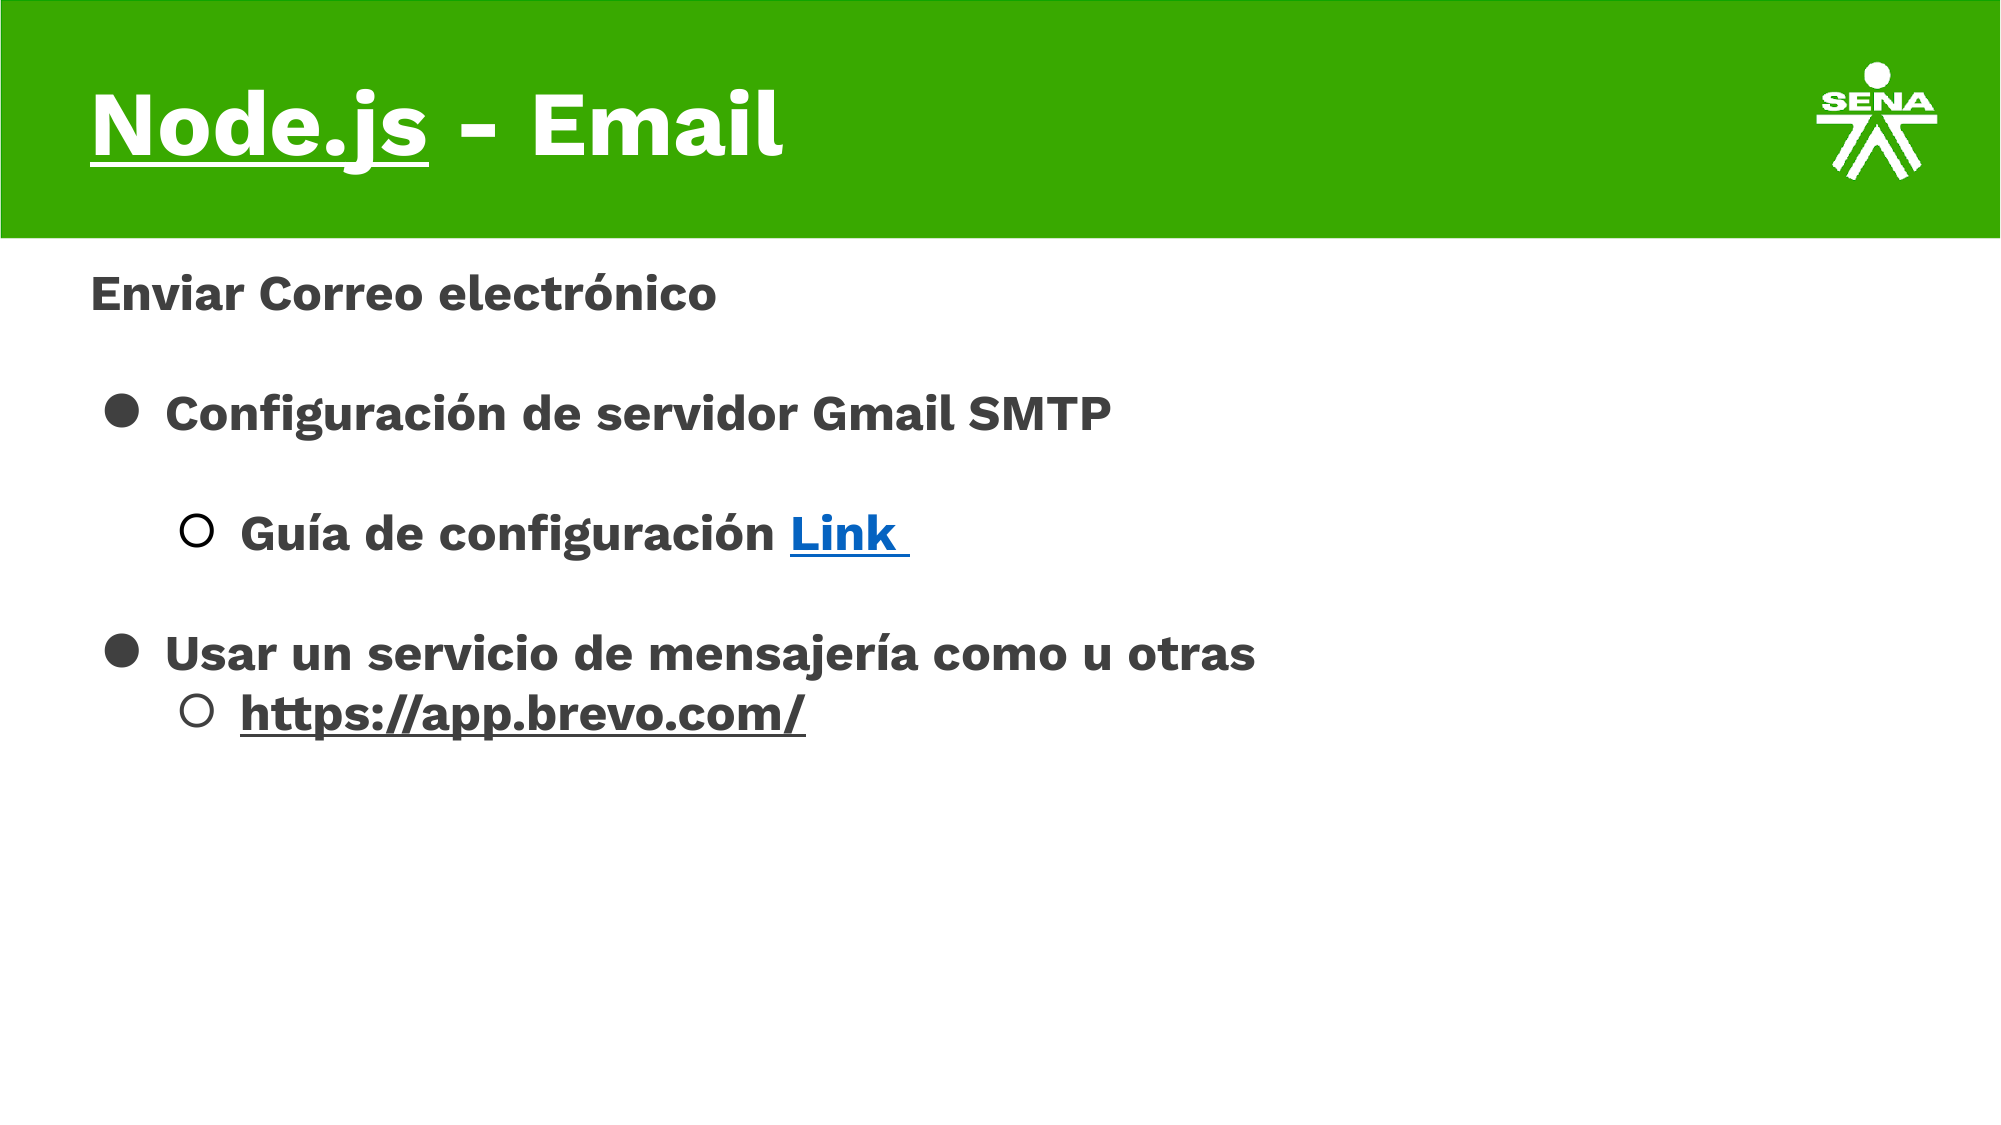

# Node.js - Email
Enviar Correo electrónico

Configuración de servidor Gmail SMTP

Guía de configuración Link

Usar un servicio de mensajería como u otras
https://app.brevo.com/